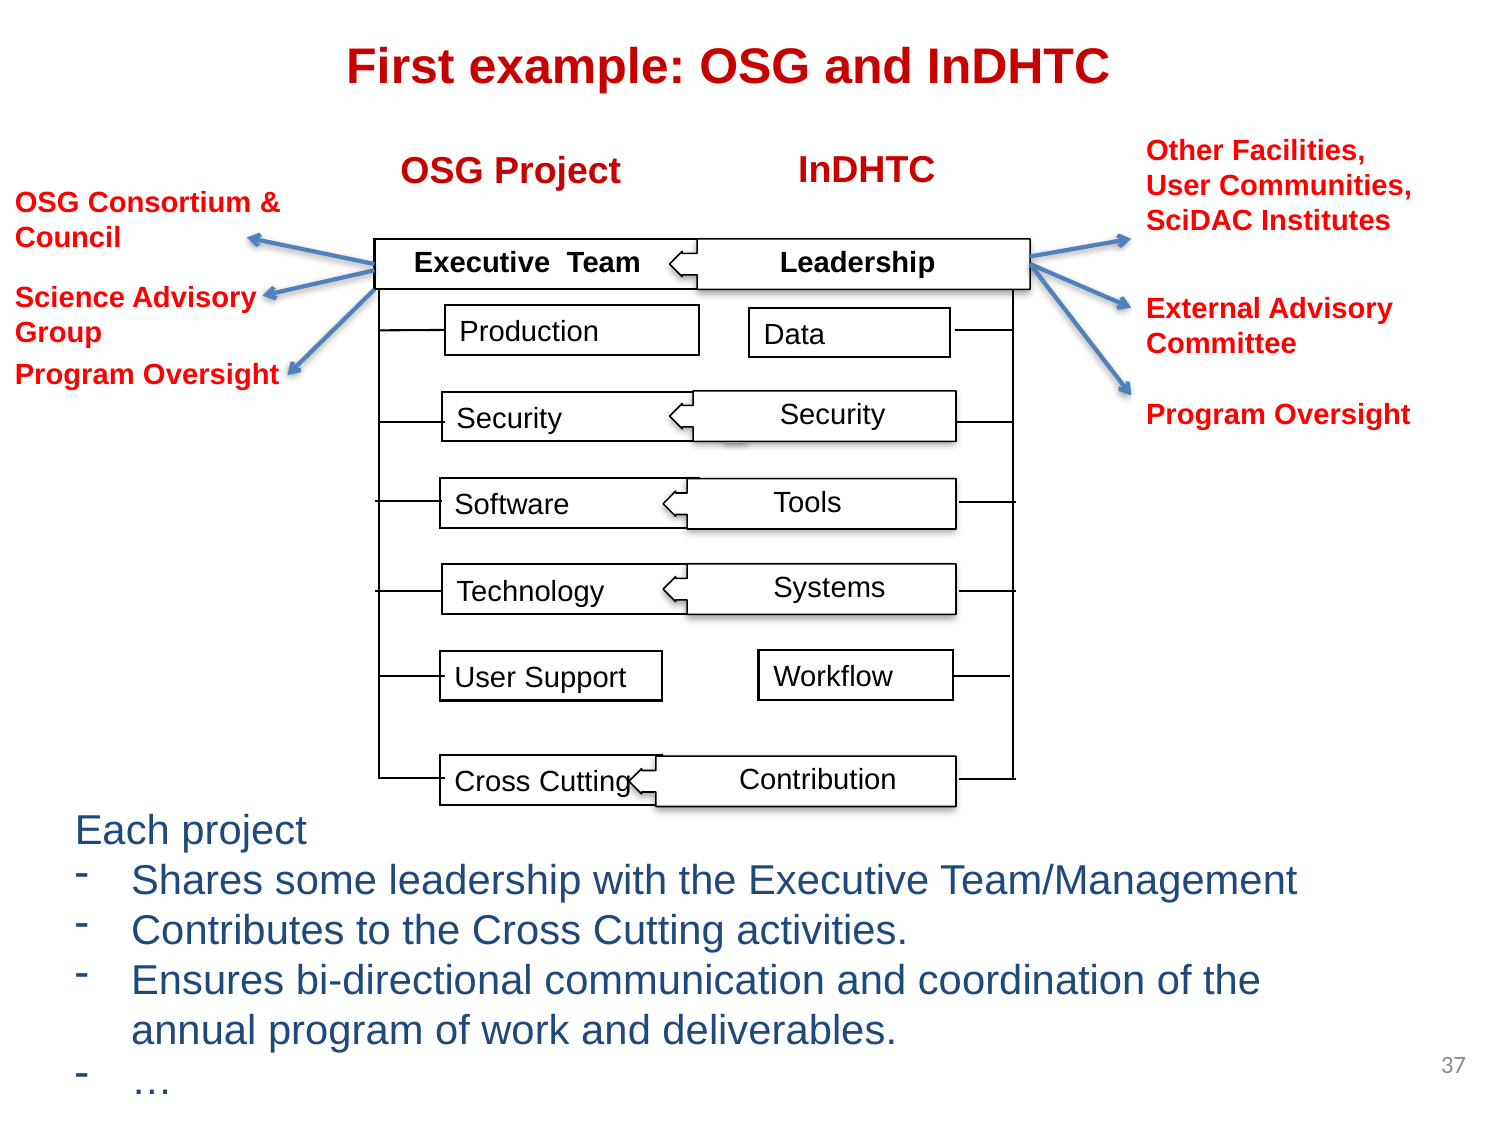

First example: OSG and InDHTC
Other Facilities, User Communities, SciDAC Institutes
InDHTC
OSG Project
OSG Consortium & Council

Executive  Team
Leadership
Science Advisory Group
External Advisory
Committee
Production
Data
Program Oversight

Security

Security
Program Oversight
Software

Tools

Technology
Systems
Workflow
User Support
Cross Cutting

Contribution
Each project
Shares some leadership with the Executive Team/Management
Contributes to the Cross Cutting activities.
Ensures bi-directional communication and coordination of the annual program of work and deliverables.
…
37